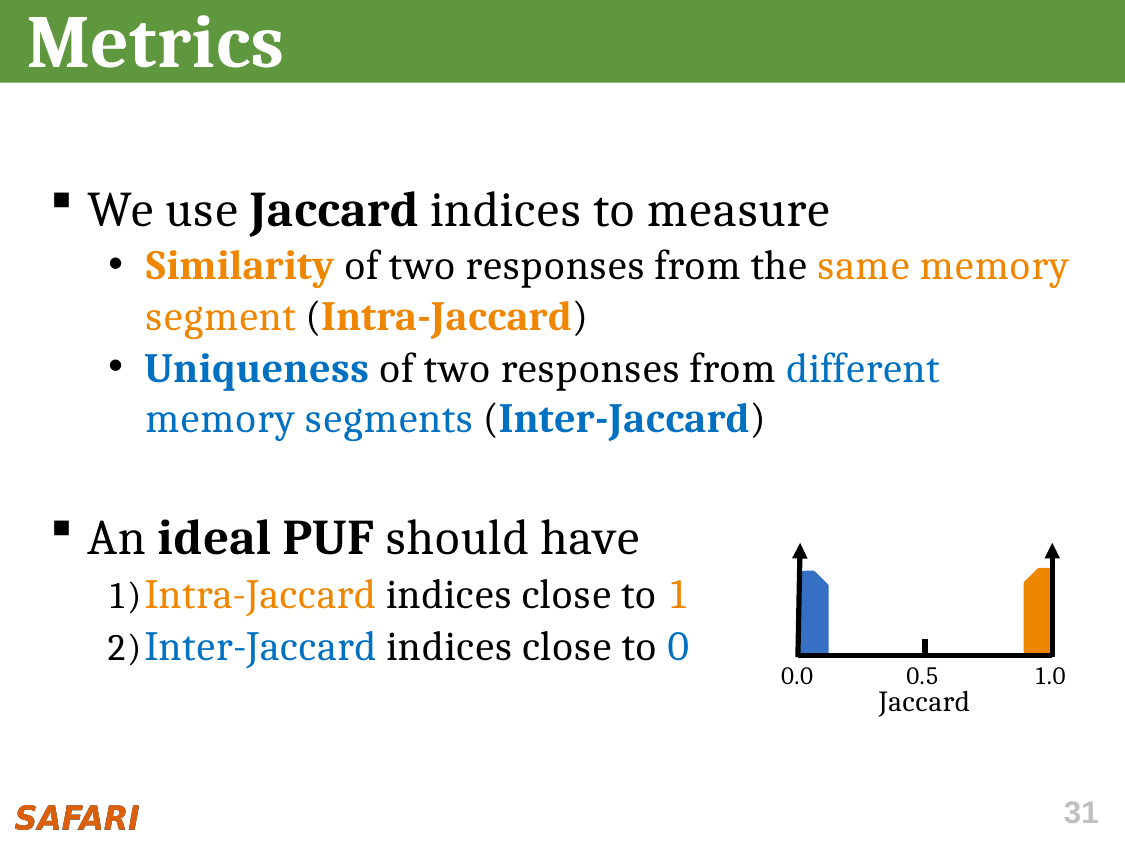

# Metrics

We use Jaccard indices to measure
Similarity of two responses from the same memory segment (Intra-Jaccard)
Uniqueness of two responses from different memory segments (Inter-Jaccard)

An ideal PUF should have
Intra-Jaccard indices close to 1
Inter-Jaccard indices close to 0

1.0
0.0
0.5
Jaccard

31